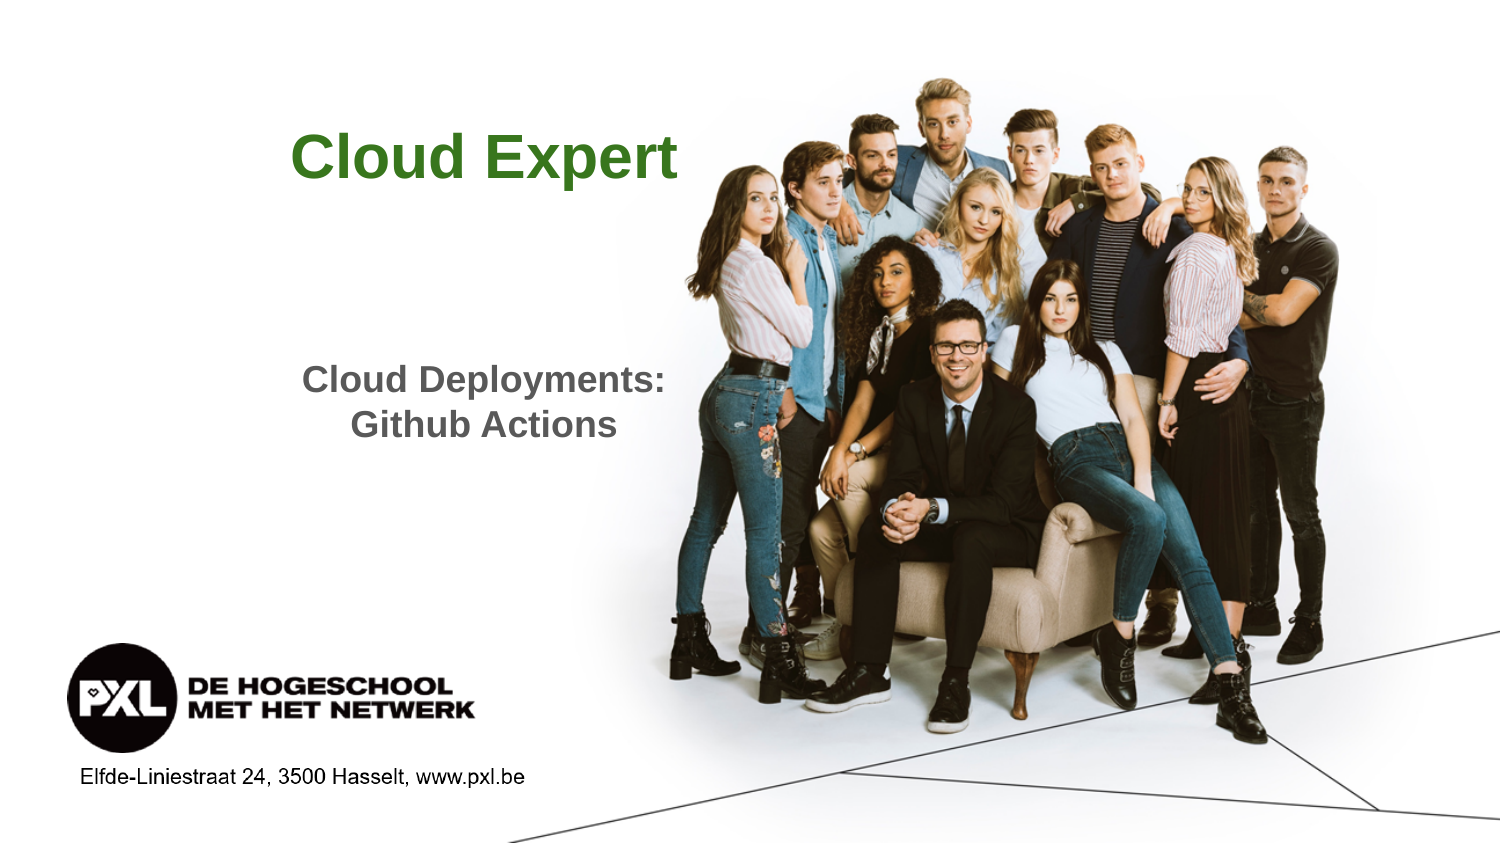

# Cloud Expert

Cloud Deployments:
Github Actions